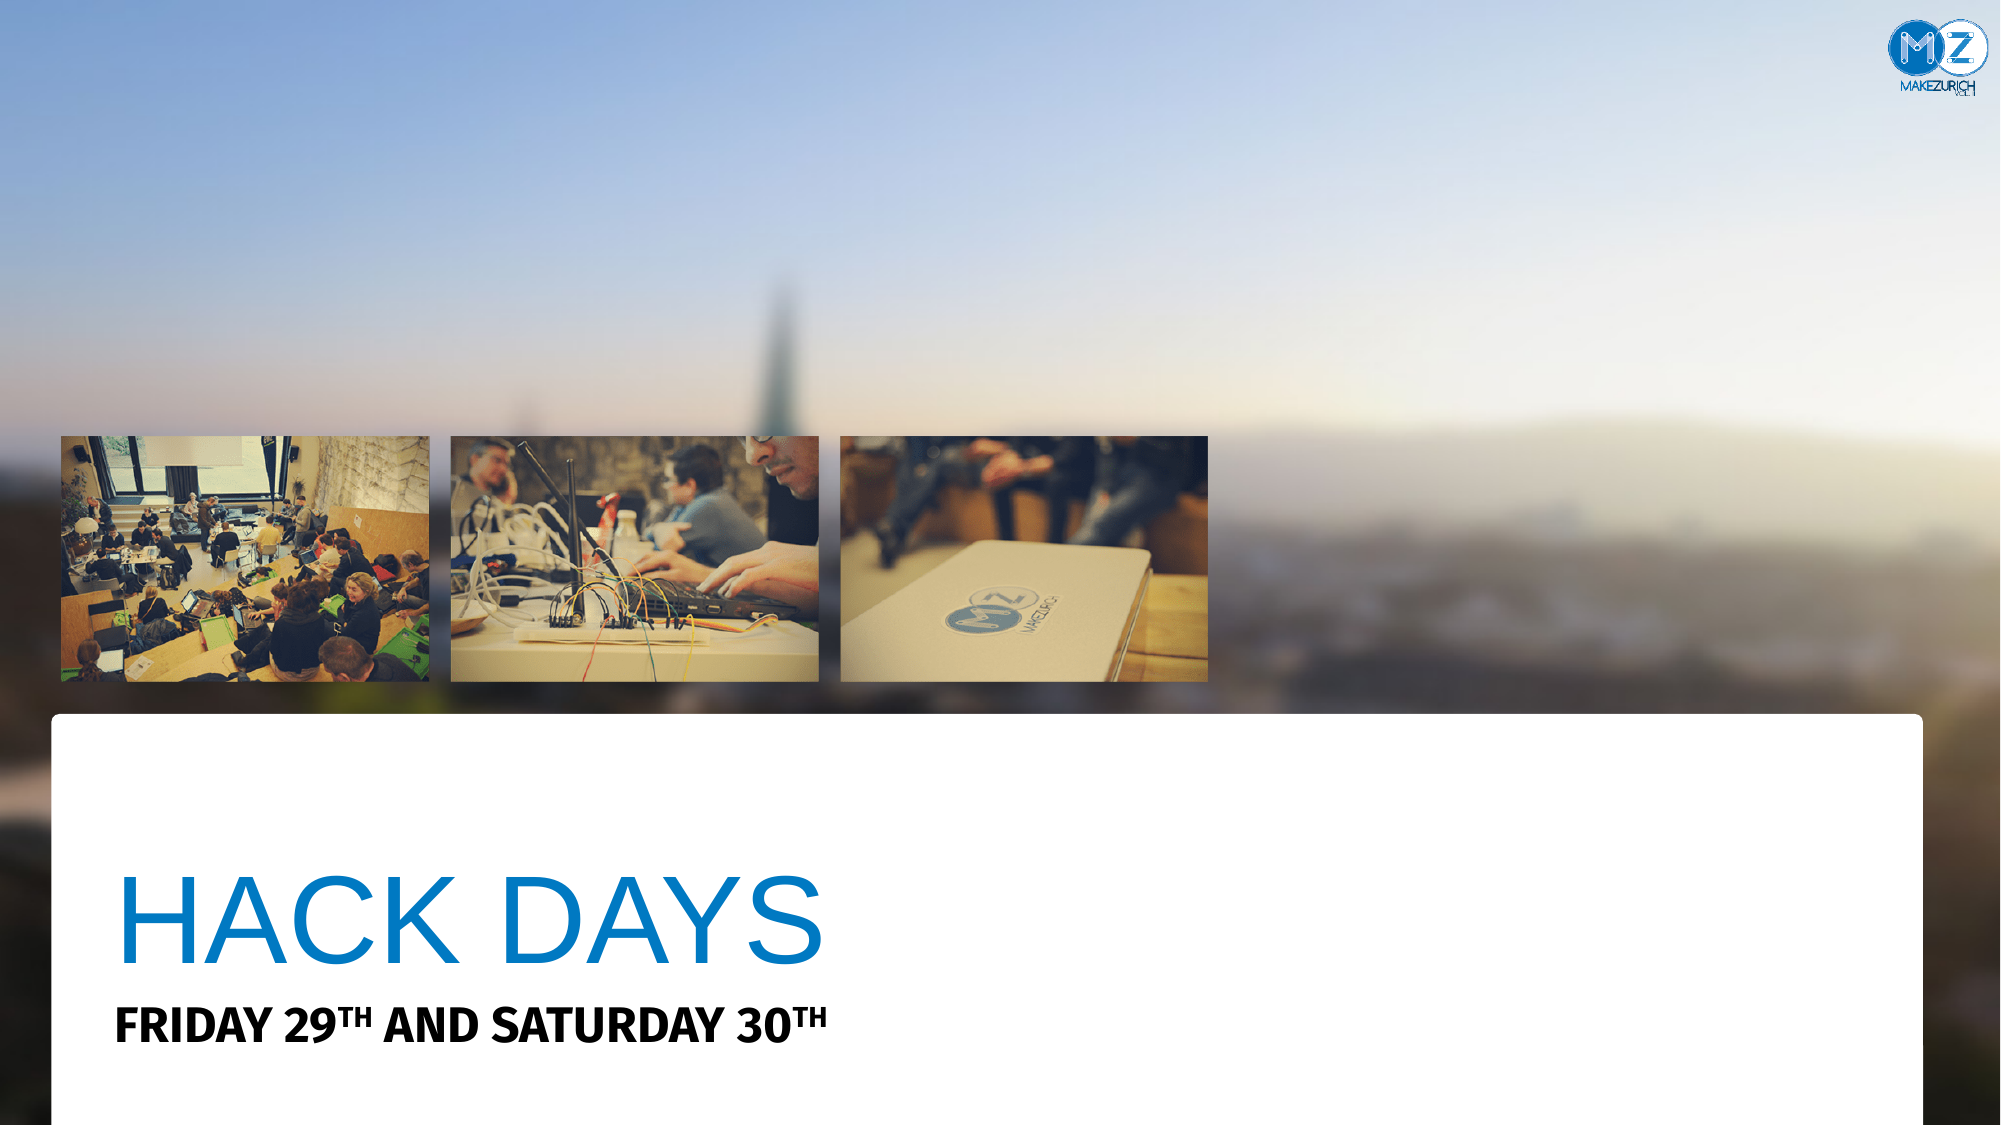

# Hack days
Friday 29th and Saturday 30th